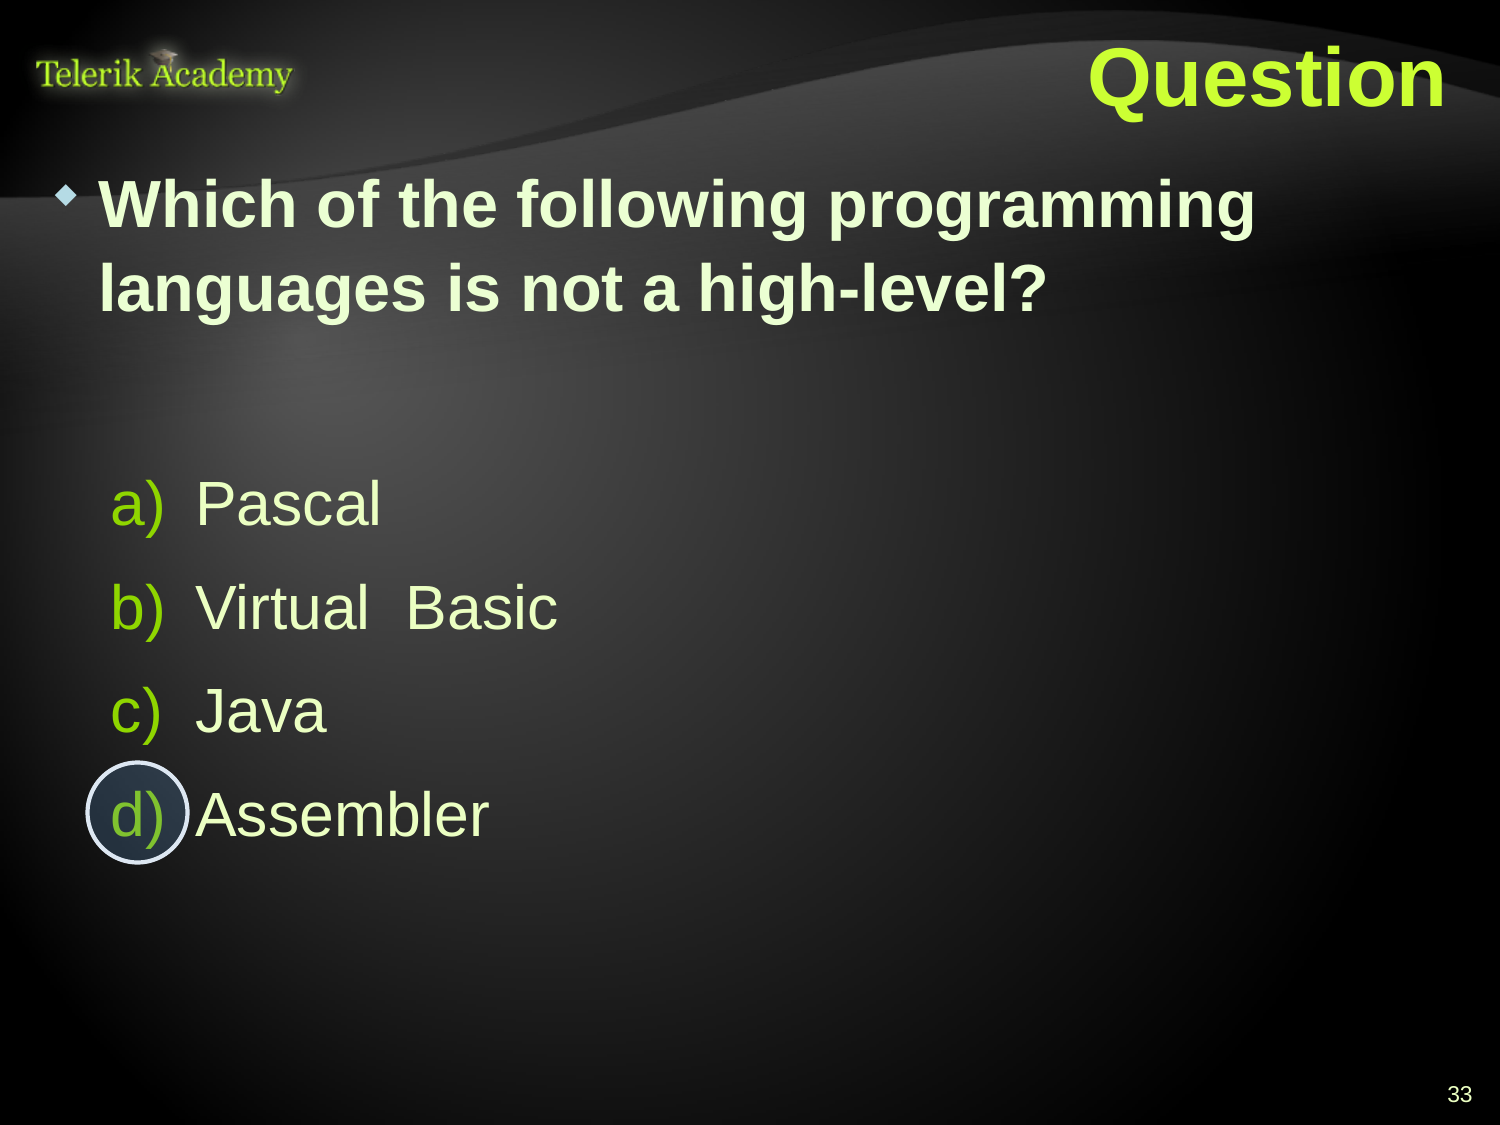

# Question
Which of the following programming languages ​​is not a high-level?

Pascal
Virtual  Basic
Java
Assembler

33